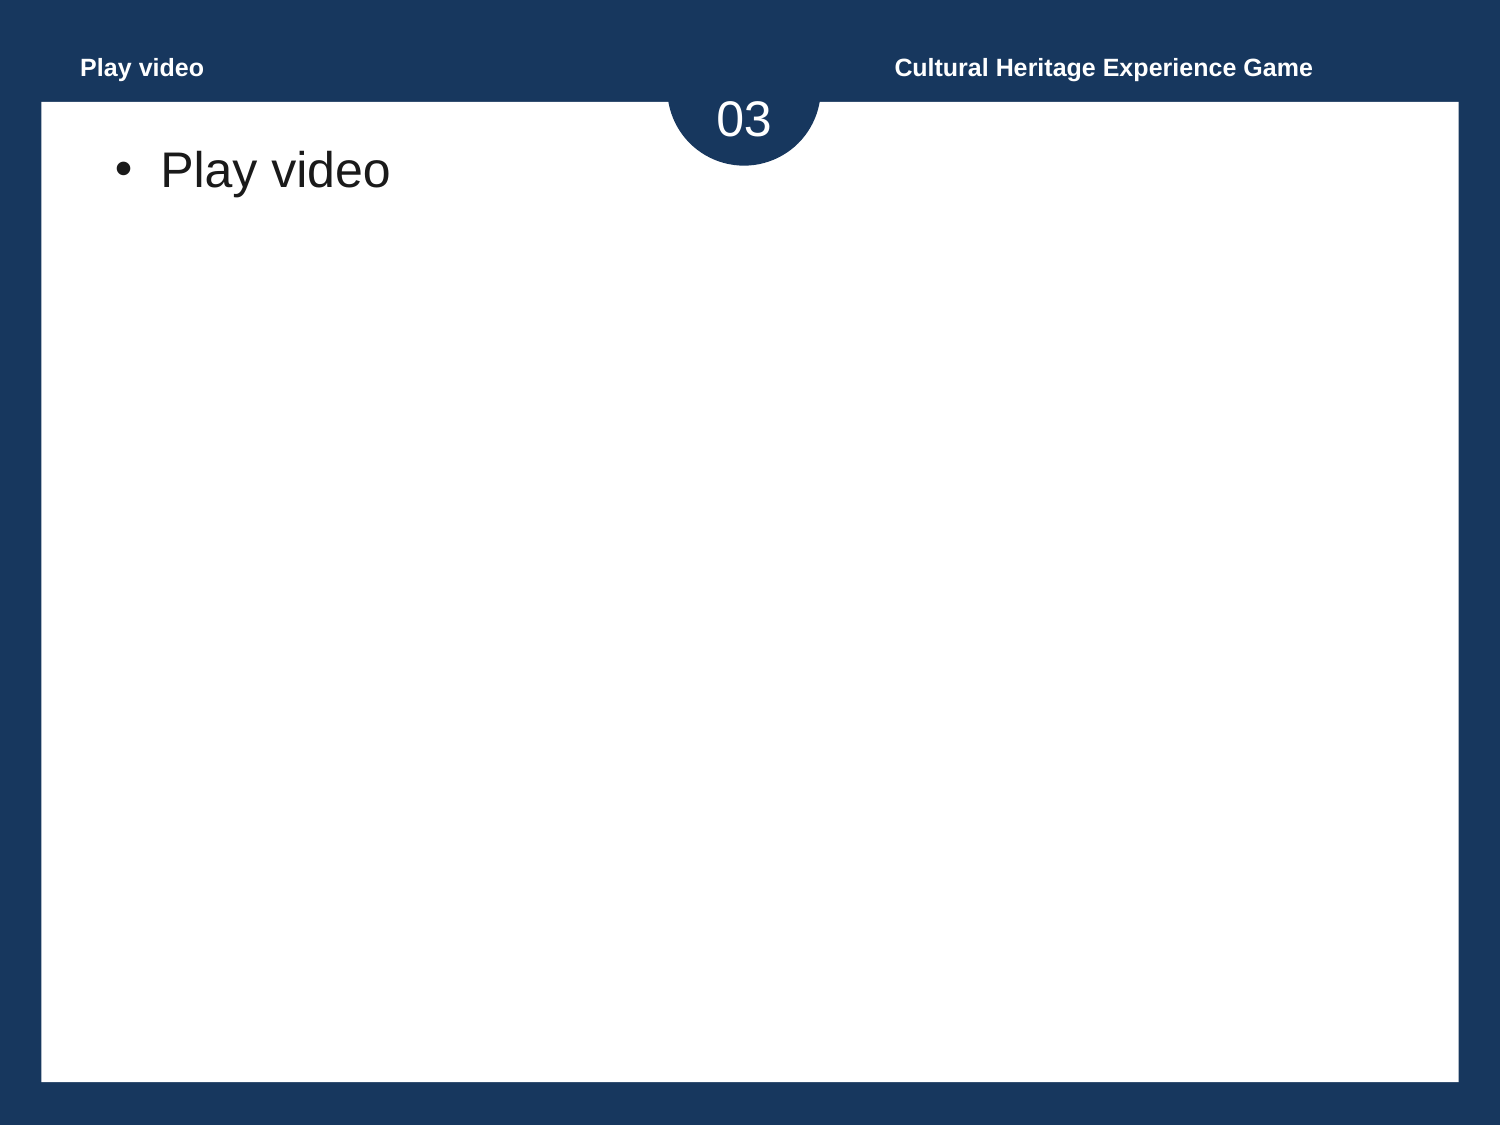

Play video
Cultural Heritage Experience Game
03

  Play video